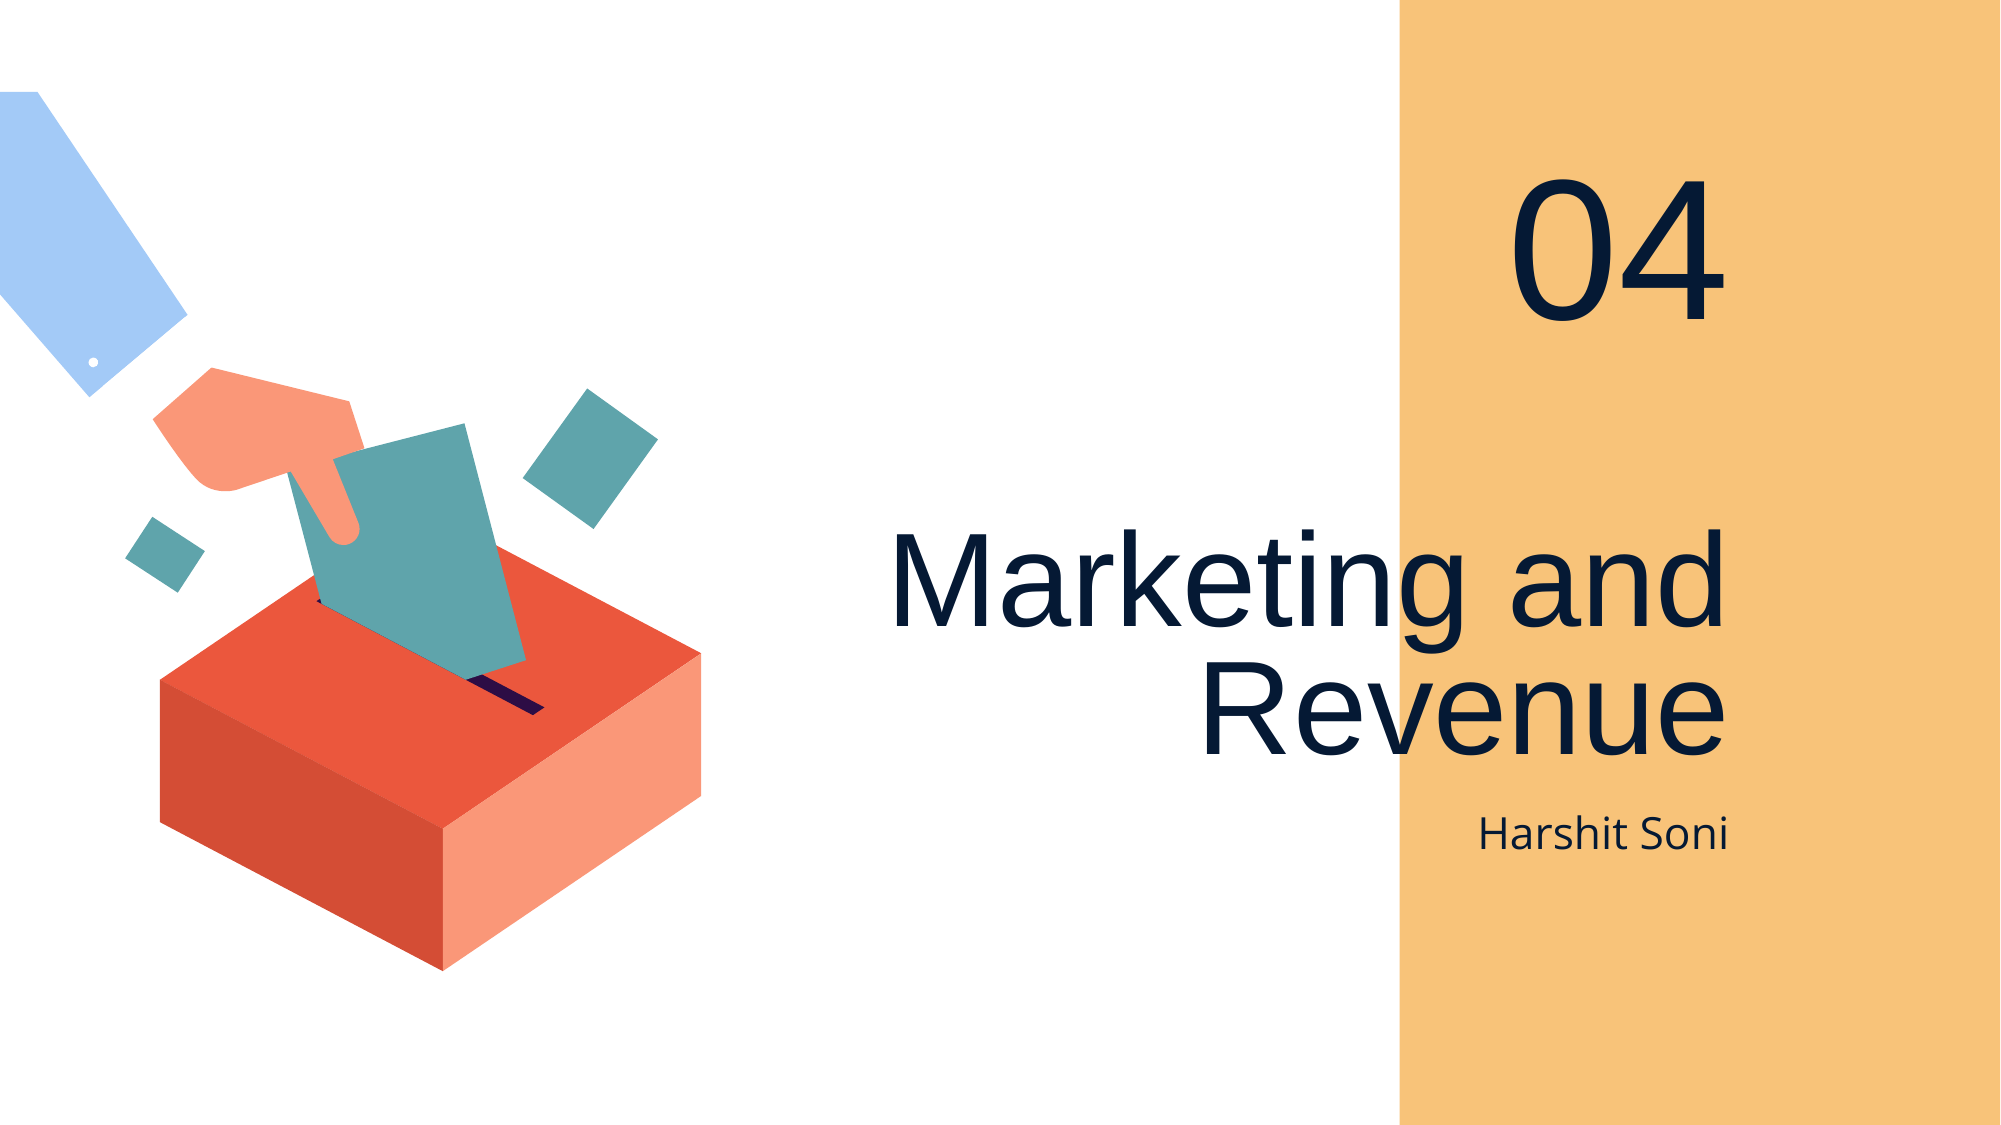

04
# Marketing and Revenue
Harshit Soni